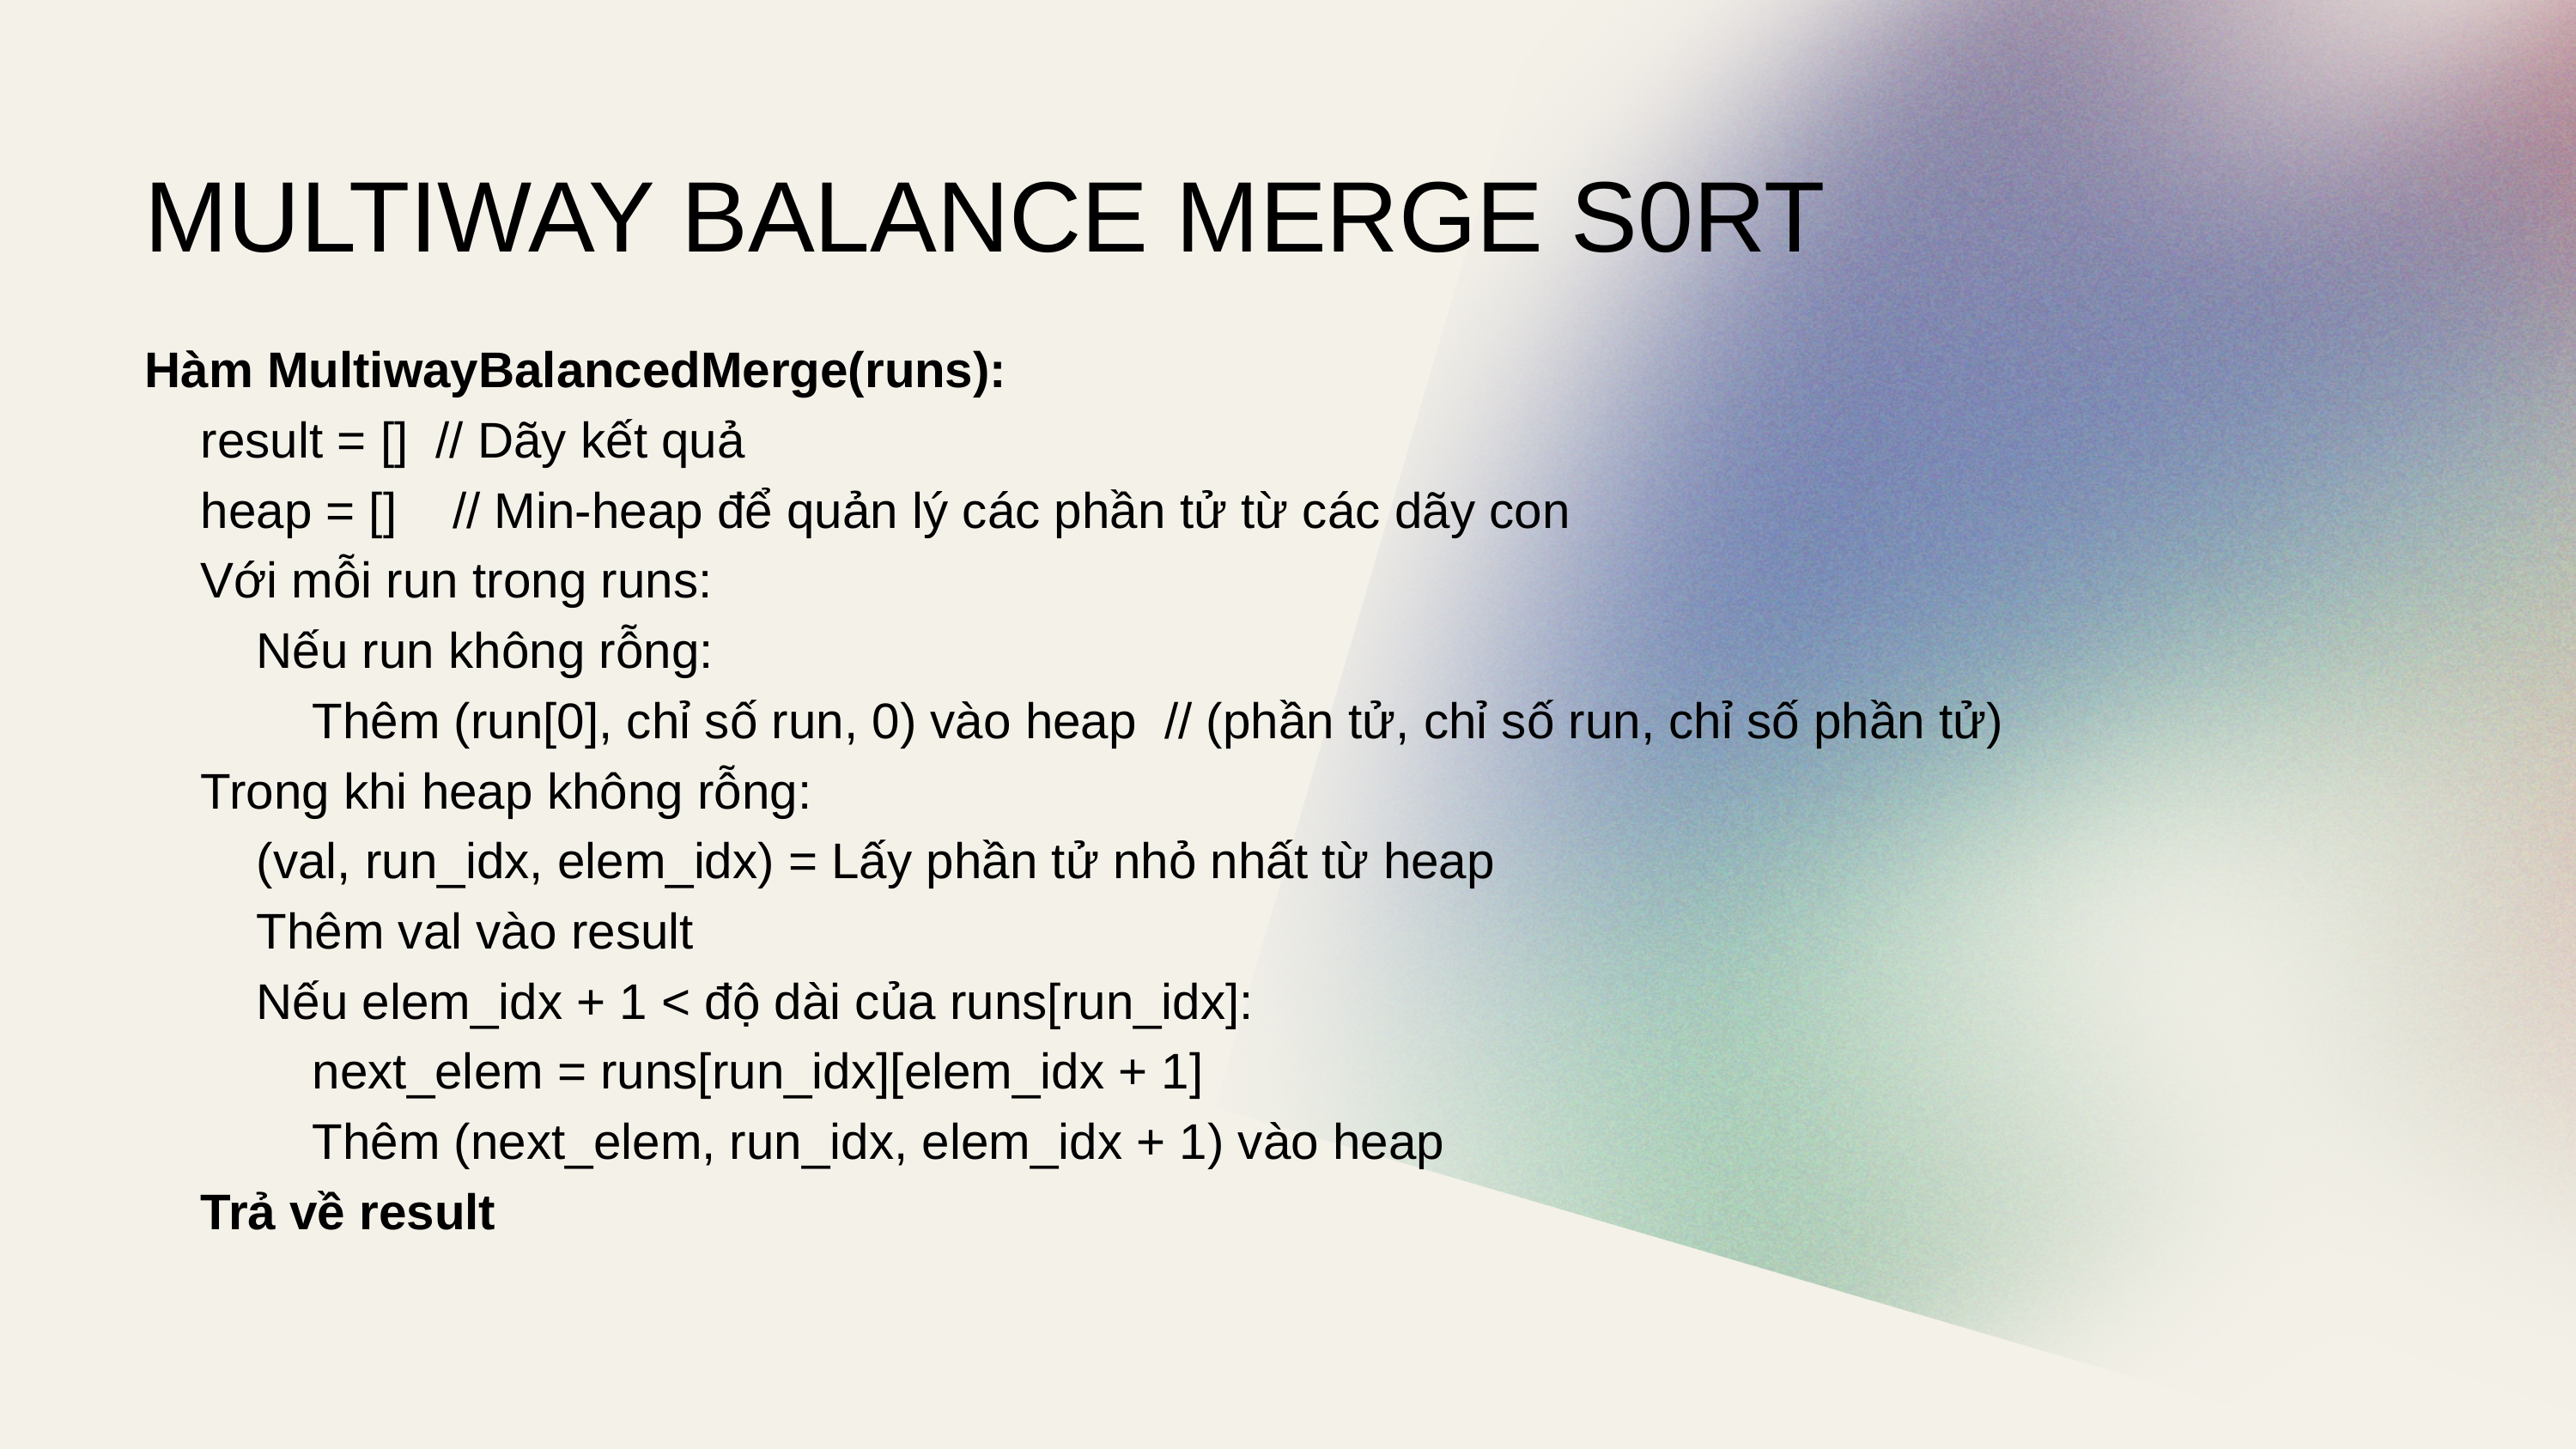

MULTIWAY BALANCE MERGE S0RT
Hàm MultiwayBalancedMerge(runs):
    result = []  // Dãy kết quả
    heap = []    // Min-heap để quản lý các phần tử từ các dãy con
    Với mỗi run trong runs:
        Nếu run không rỗng:
            Thêm (run[0], chỉ số run, 0) vào heap  // (phần tử, chỉ số run, chỉ số phần tử)
    Trong khi heap không rỗng:
        (val, run_idx, elem_idx) = Lấy phần tử nhỏ nhất từ heap
        Thêm val vào result
        Nếu elem_idx + 1 < độ dài của runs[run_idx]:
            next_elem = runs[run_idx][elem_idx + 1]
            Thêm (next_elem, run_idx, elem_idx + 1) vào heap
    Trả về result